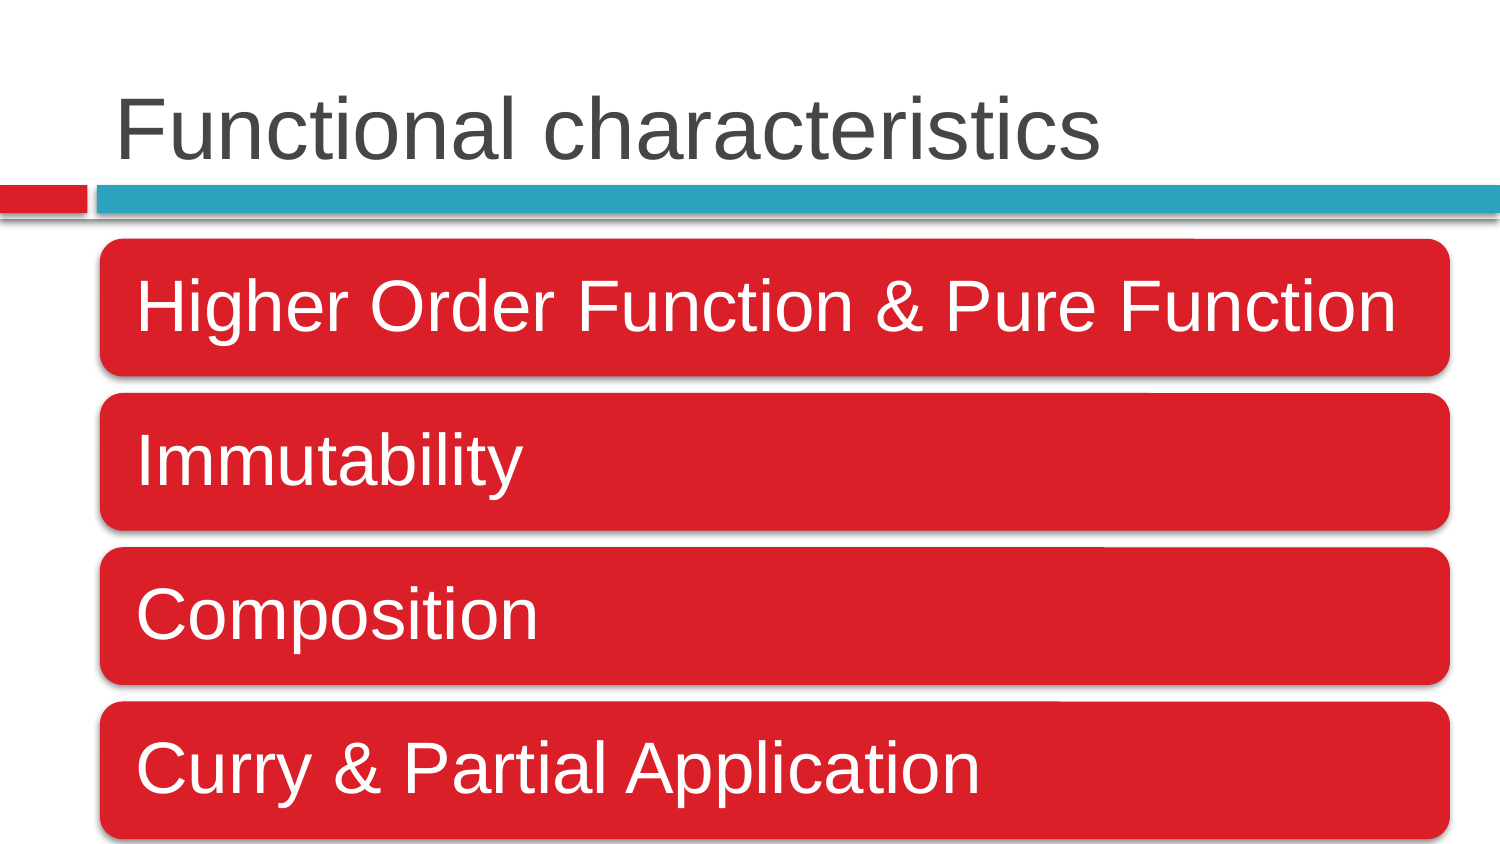

# Functional characteristics
Higher Order Function & Pure Function
Immutability
Composition
Curry & Partial Application